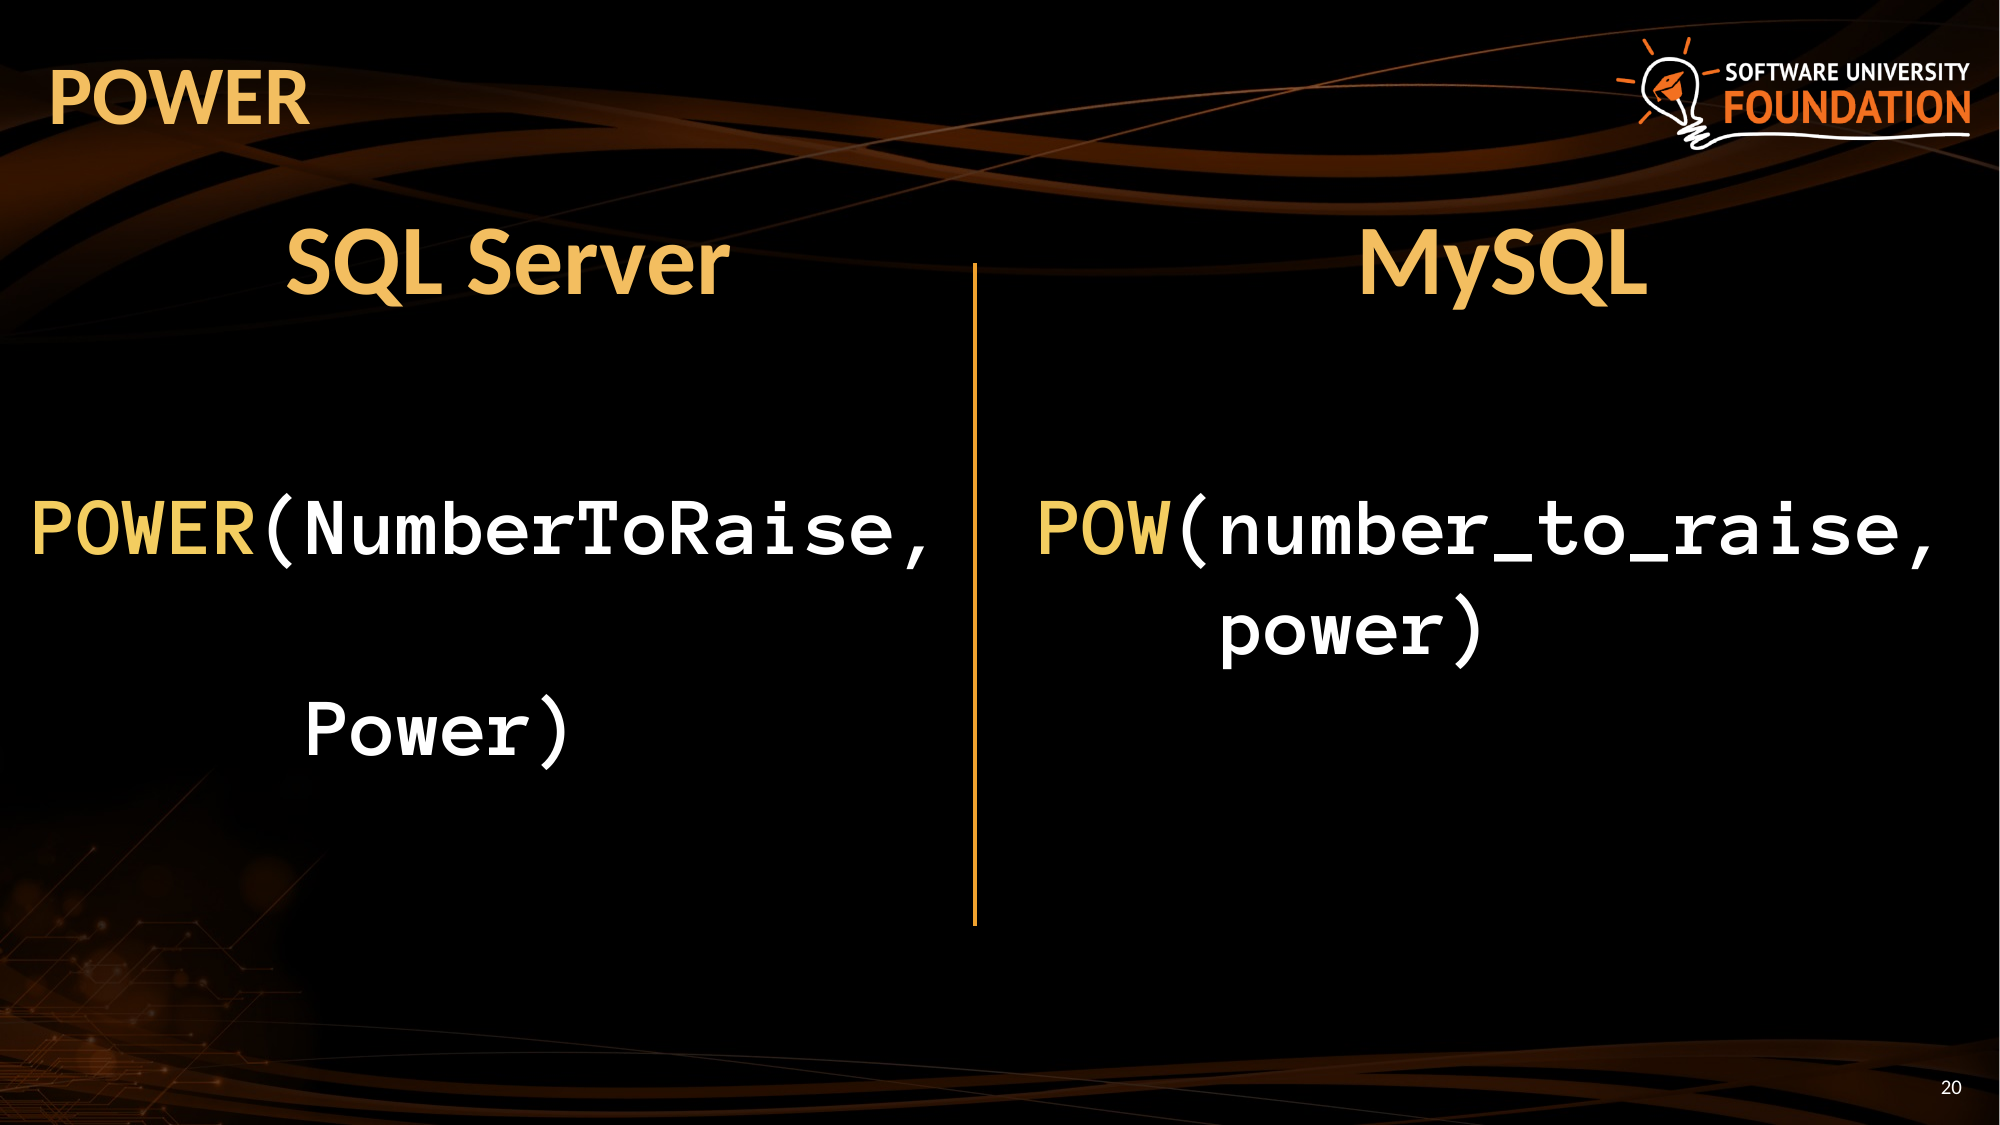

# POWER
MySQL

SQL Server

POWER(NumberToRaise,
      Power)
POW(number_to_raise,
    power)
20